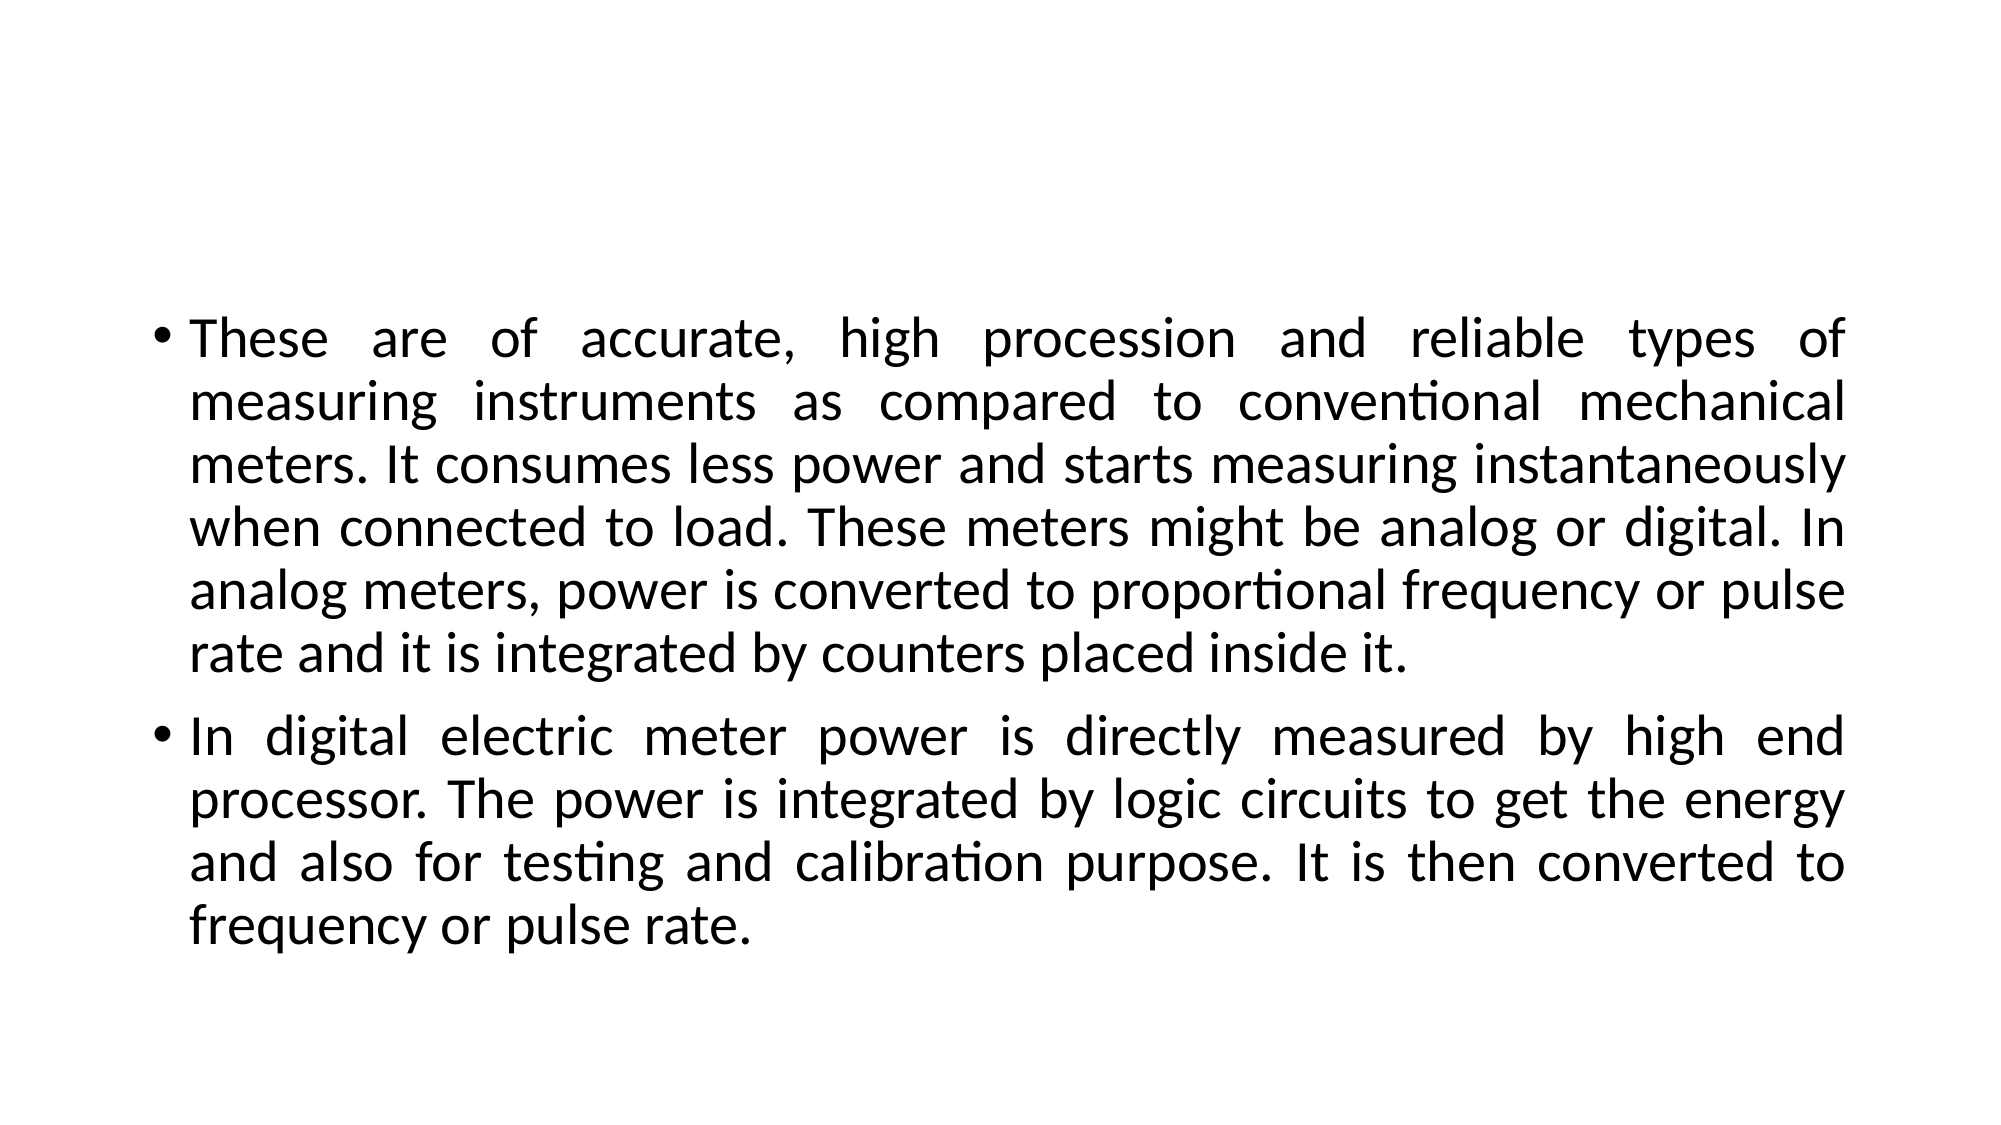

#
These are of accurate, high procession and reliable types of measuring instruments as compared to conventional mechanical meters. It consumes less power and starts measuring instantaneously when connected to load. These meters might be analog or digital. In analog meters, power is converted to proportional frequency or pulse rate and it is integrated by counters placed inside it.
In digital electric meter power is directly measured by high end processor. The power is integrated by logic circuits to get the energy and also for testing and calibration purpose. It is then converted to frequency or pulse rate.